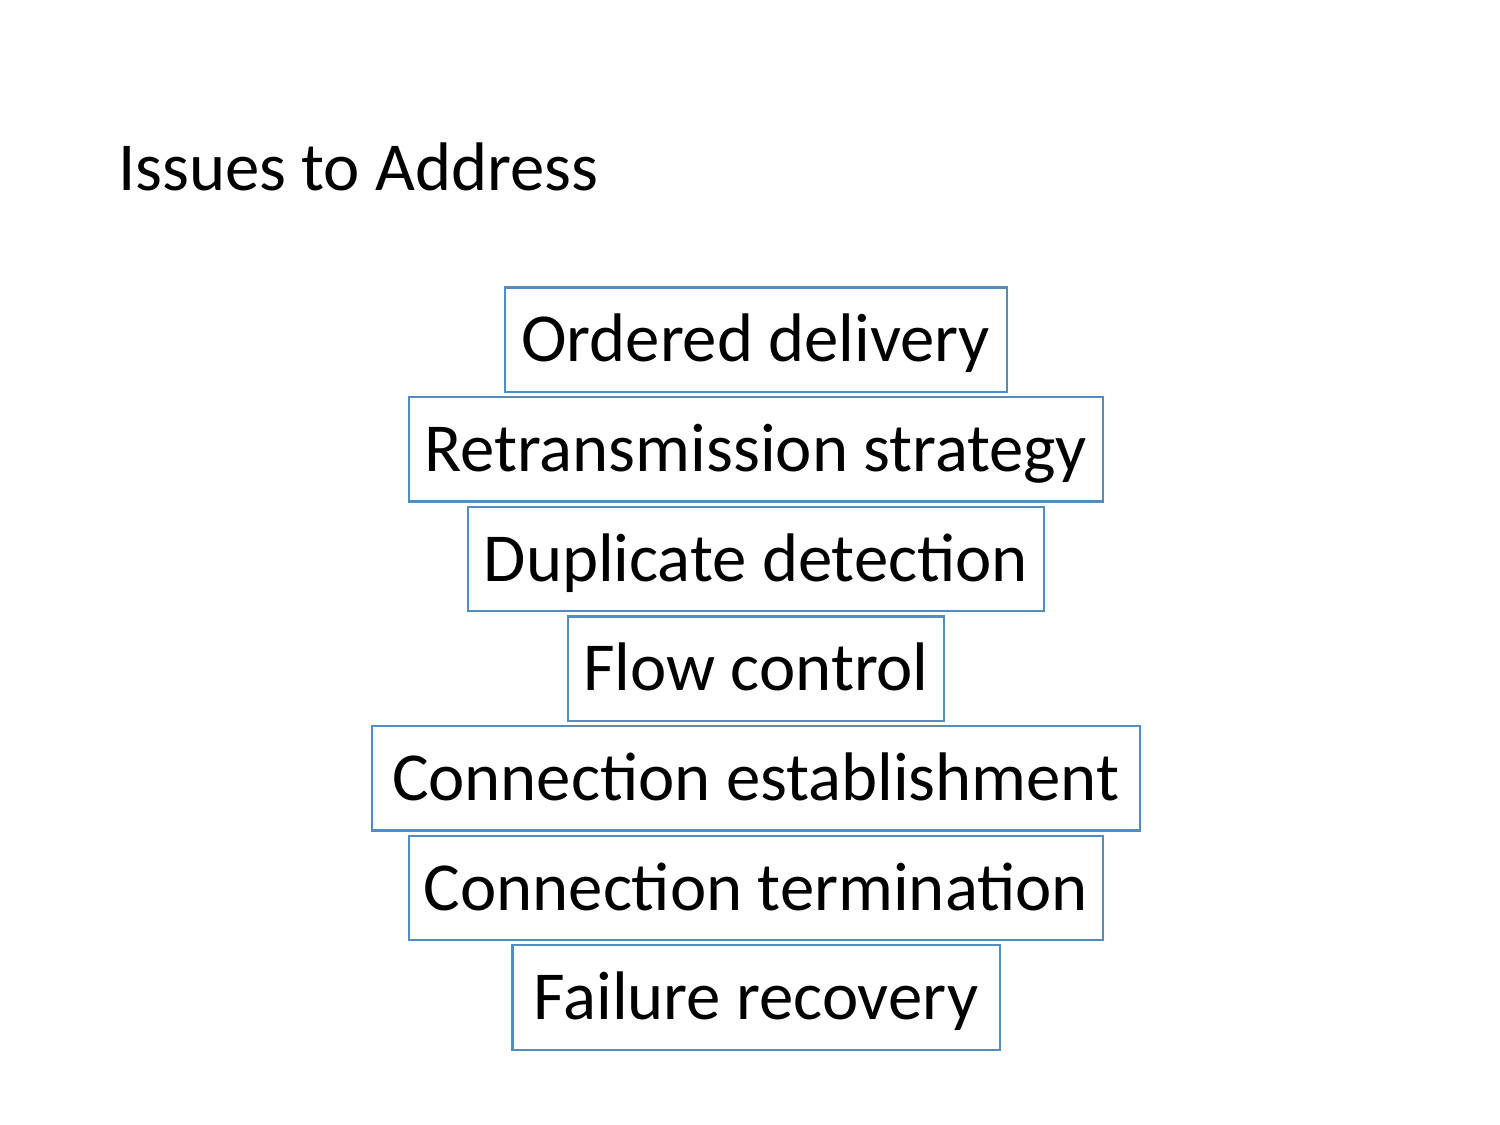

# Issues to Address
Ordered delivery
Retransmission strategy
Duplicate detection
Flow control
Connection establishment
Connection termination
Failure recovery